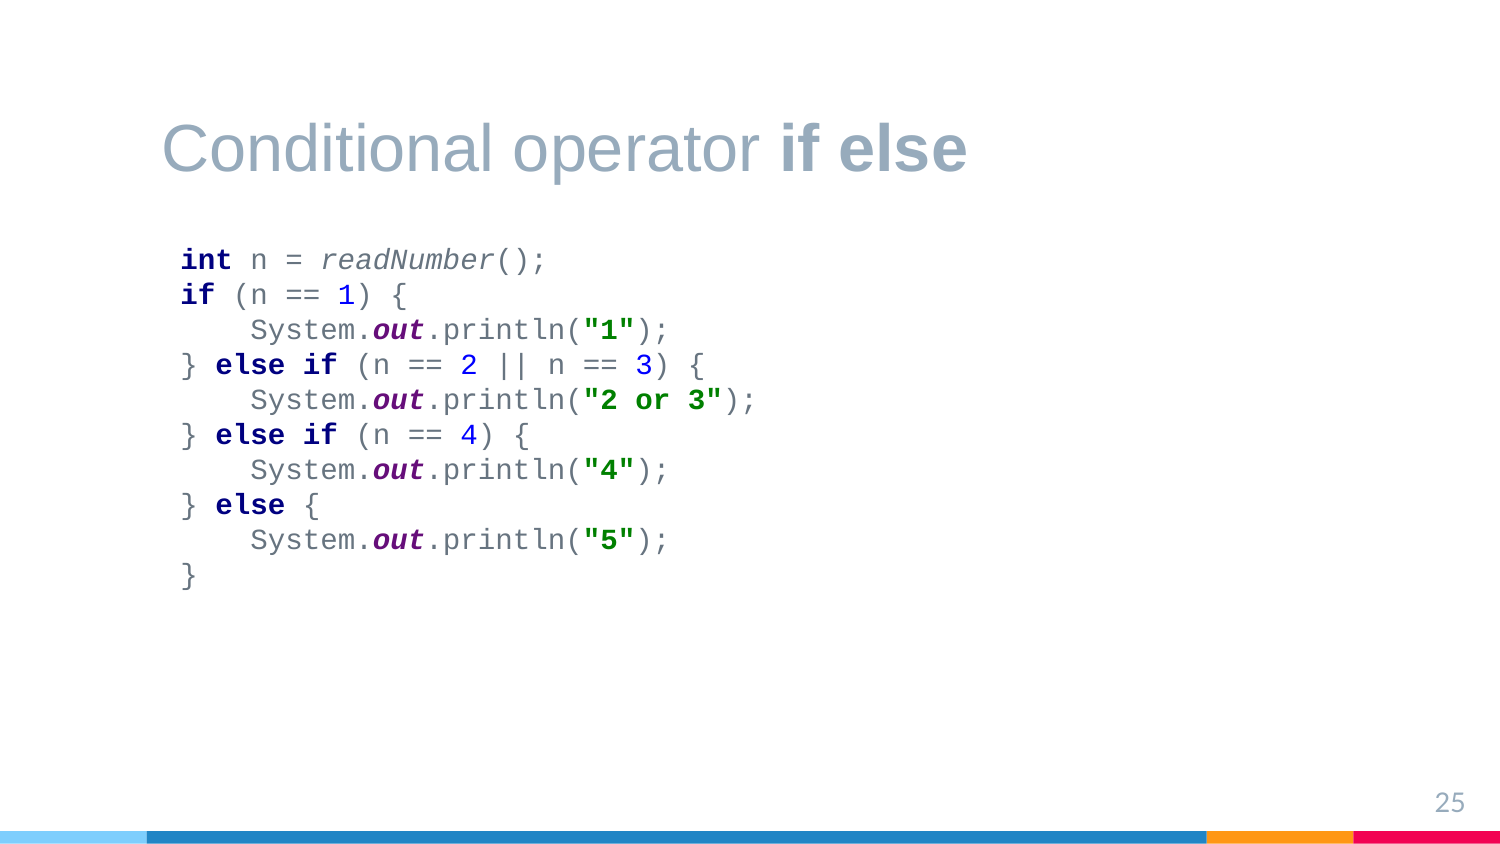

# Conditional operator if else
int n = readNumber();
if (n == 1) {
    System.out.println("1");
} else if (n == 2 || n == 3) {
    System.out.println("2 or 3");
} else if (n == 4) {
    System.out.println("4");
} else {
    System.out.println("5");
}

25